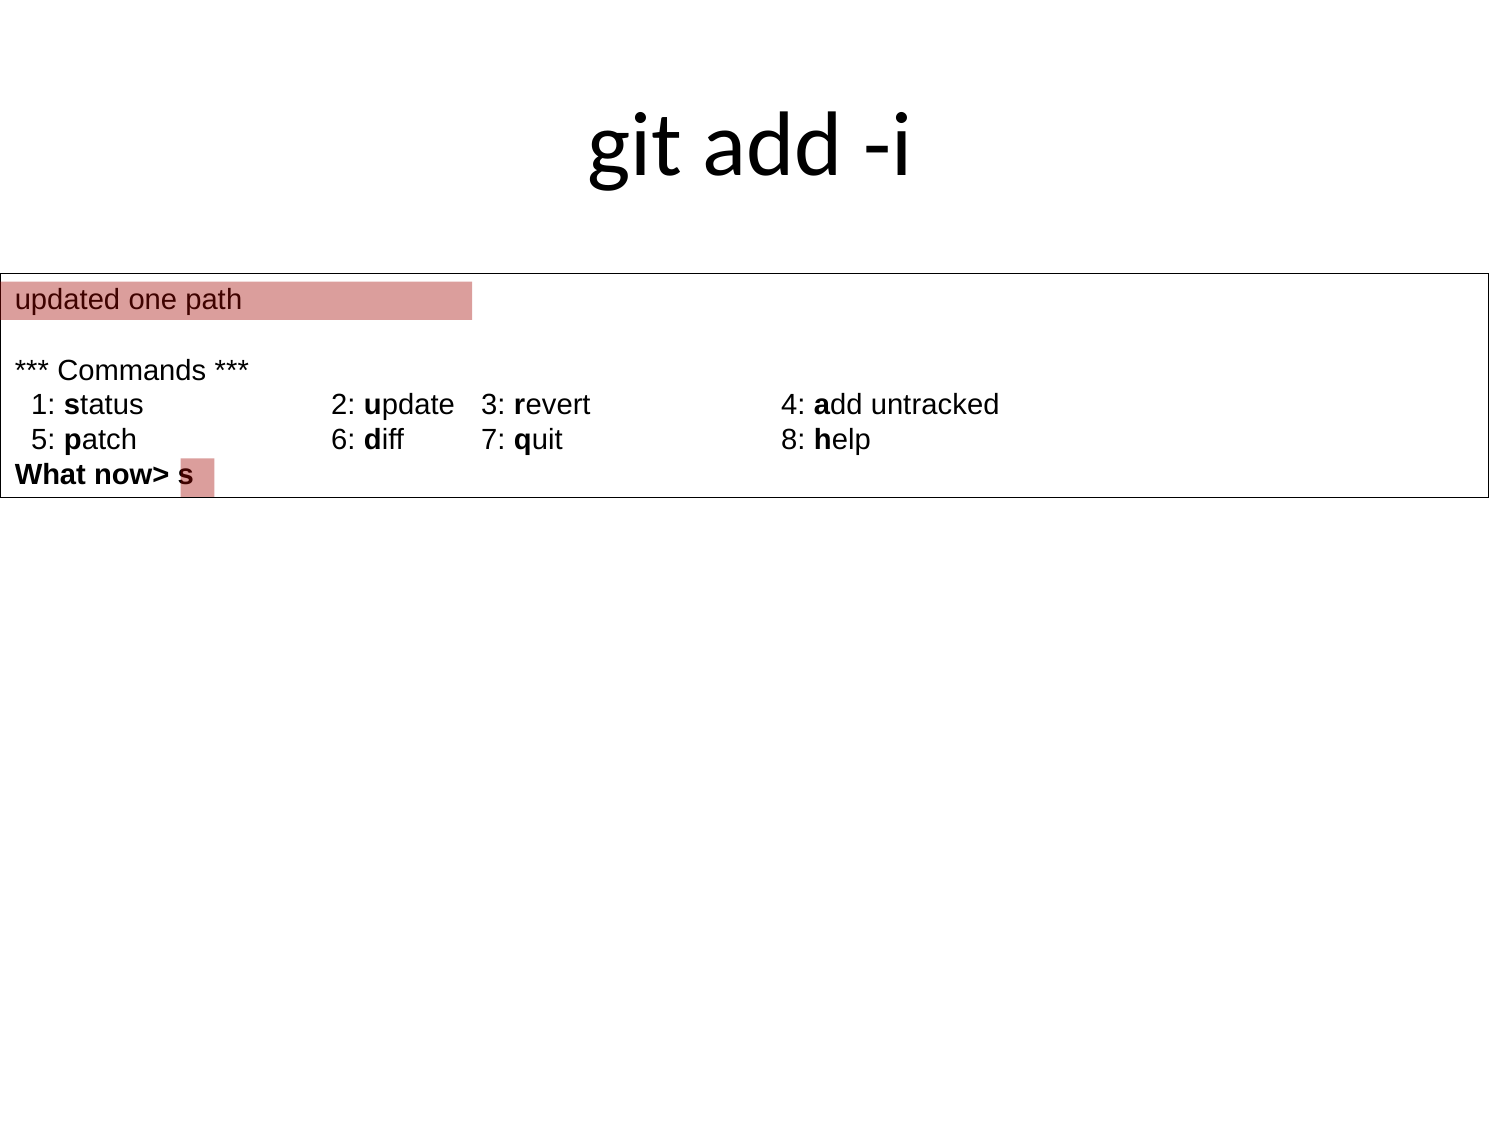

# git add -i
updated one path

*** Commands ***
  1: status		  2: update	  3: revert		  4: add untracked
  5: patch		  6: diff	  7: quit		  8: help
What now> s